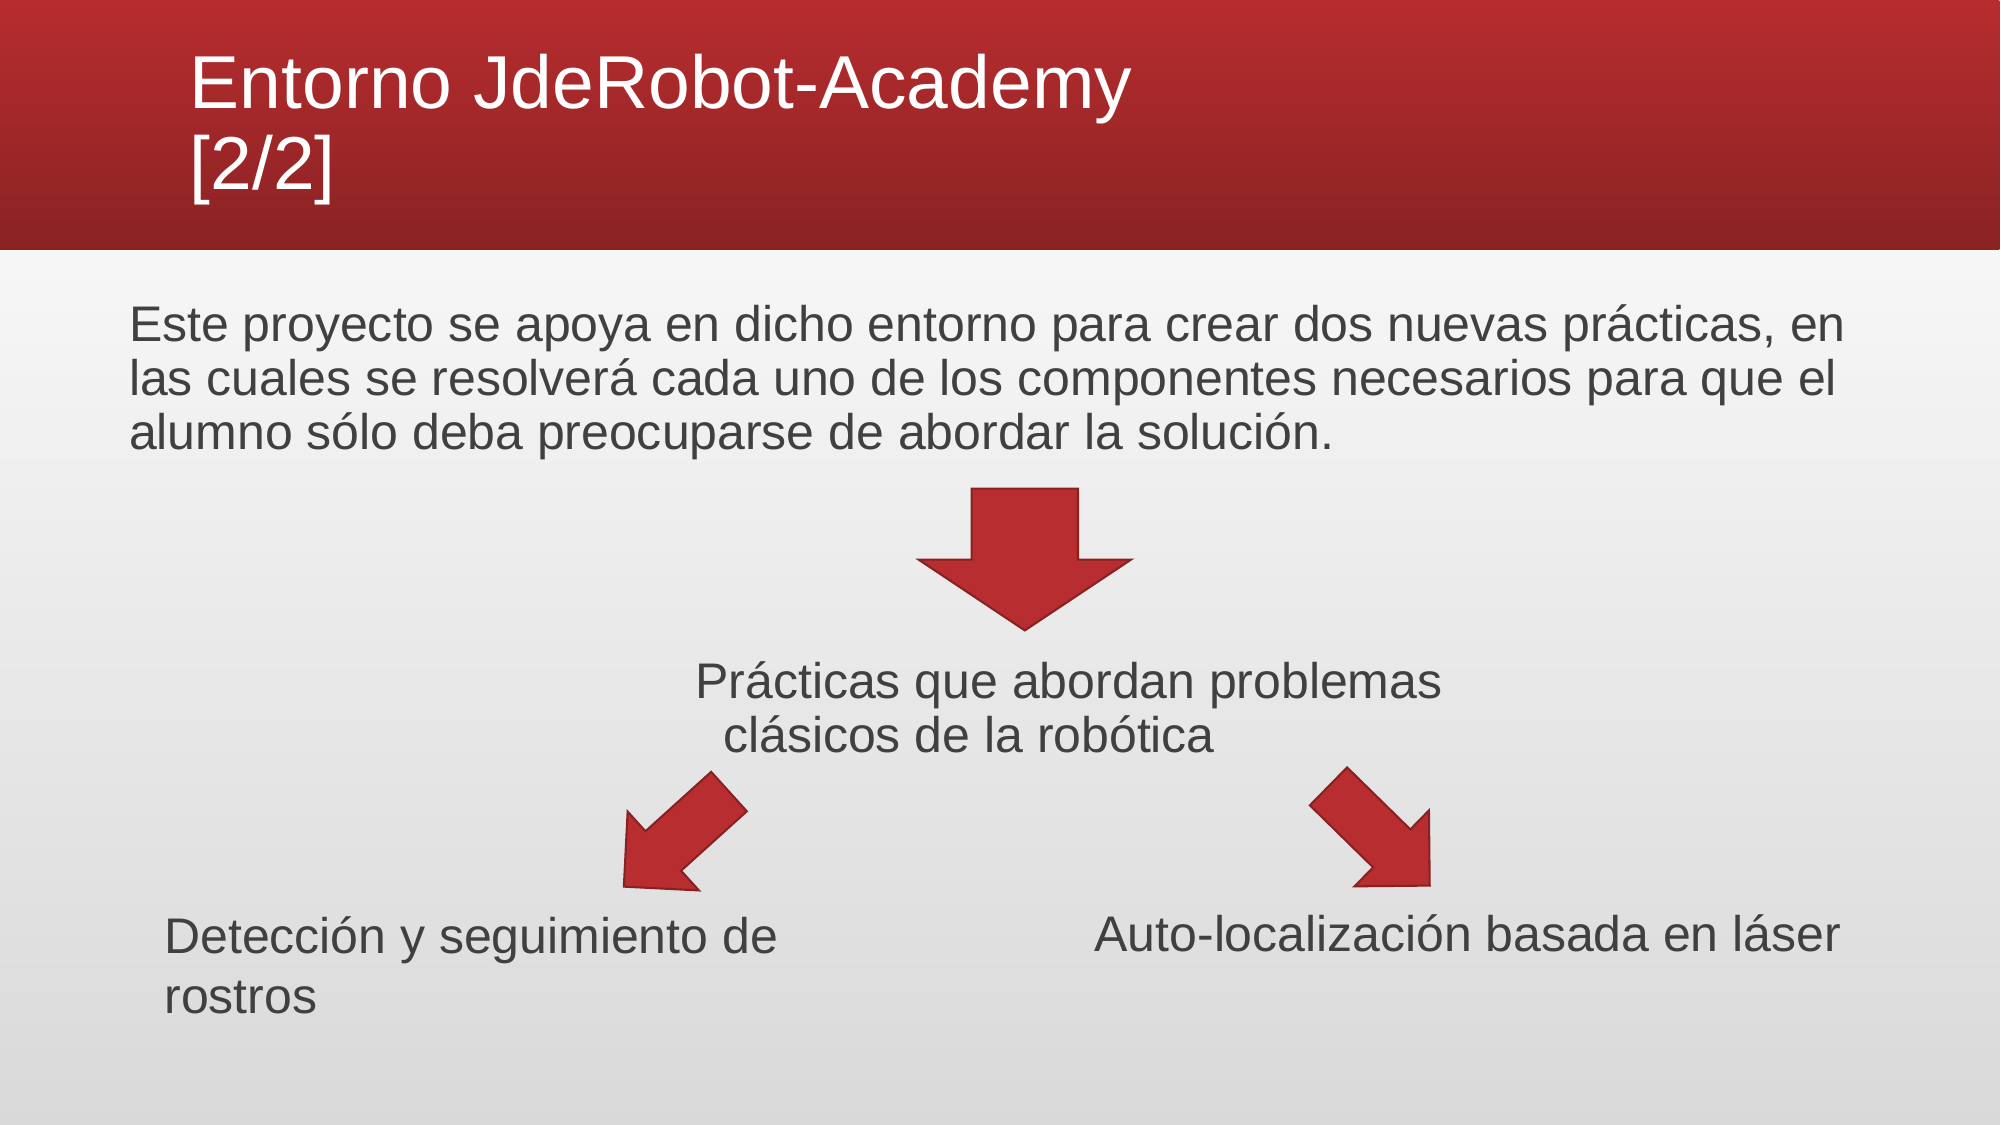

# Entorno JdeRobot-Academy				[2/2]
Este proyecto se apoya en dicho entorno para crear dos nuevas prácticas, en las cuales se resolverá cada uno de los componentes necesarios para que el alumno sólo deba preocuparse de abordar la solución.

Prácticas que abordan problemas   clásicos de la robótica

Auto-localización basada en láser
Detección y seguimiento de rostros